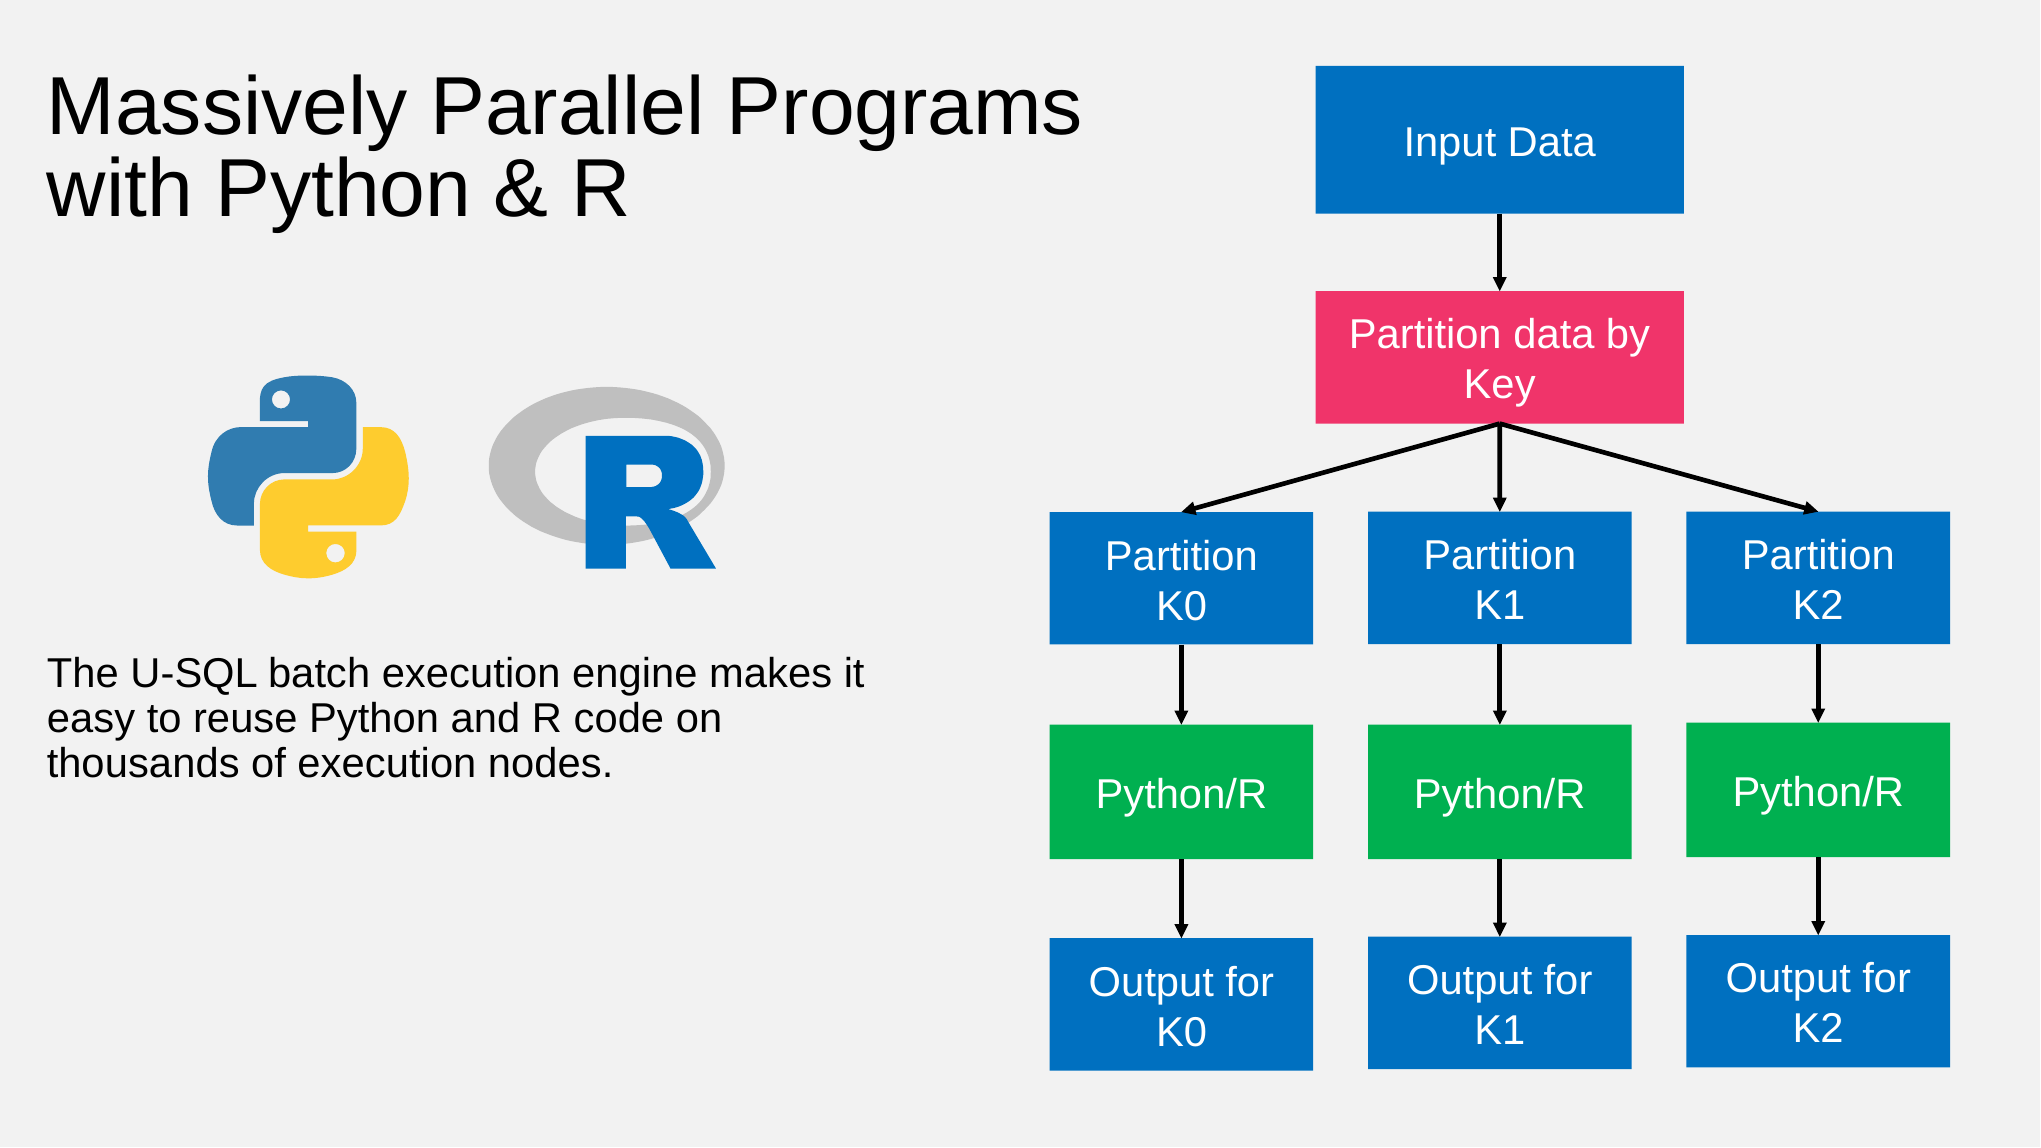

# Massively Parallel Programs with Python & R
Input Data
Partition data by Key

Partition
K1
Partition
K2
Partition
K0
The U-SQL batch execution engine makes it easy to reuse Python and R code on thousands of execution nodes.

Python/R
Python/R
Python/R
Output for
K2
Output for
K1
Output for
K0